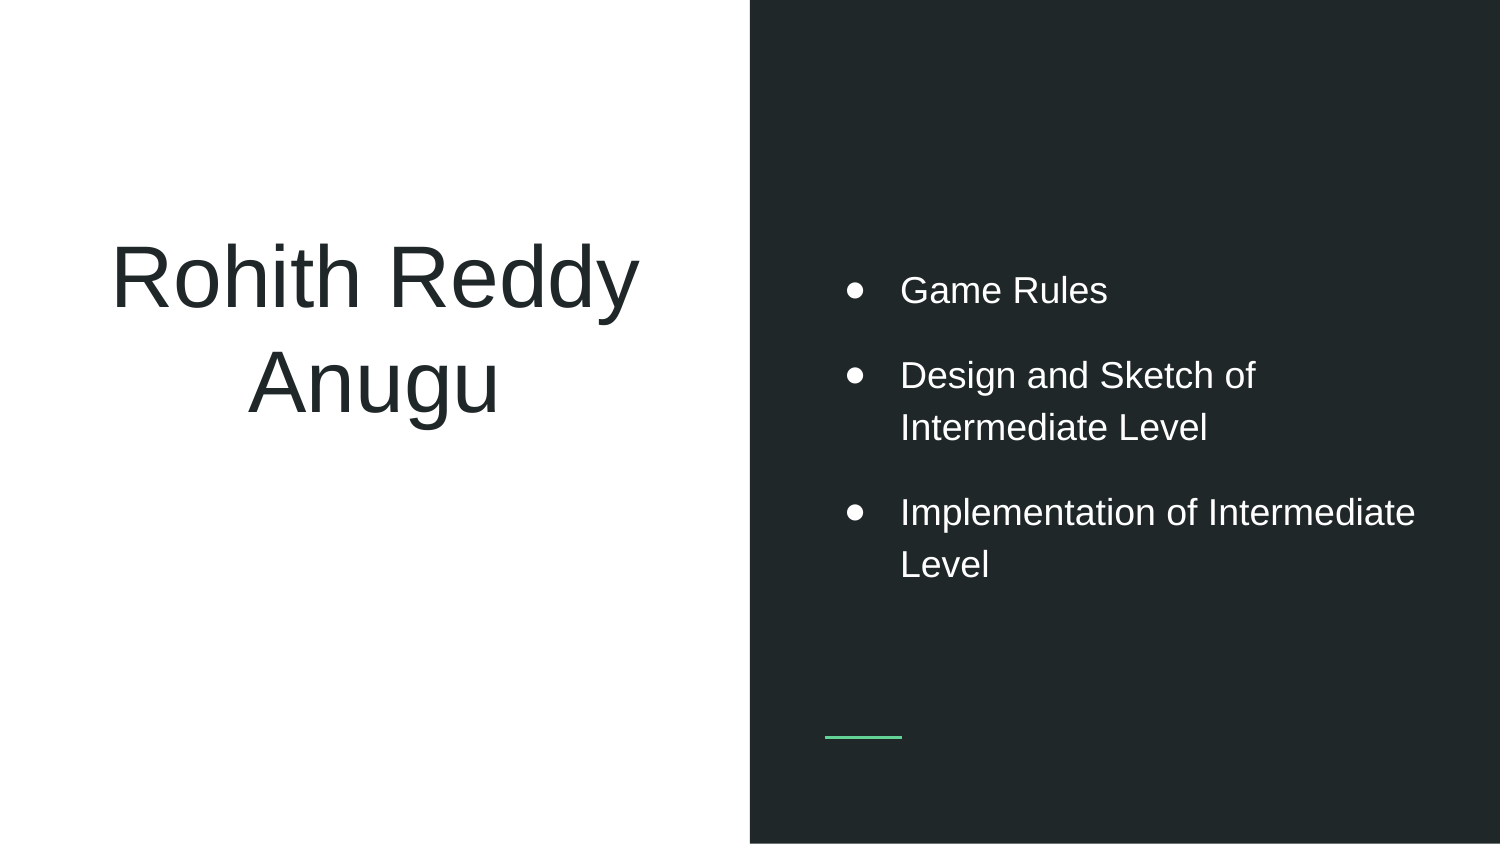

Game Rules
Design and Sketch of Intermediate Level
Implementation of Intermediate Level
# Rohith Reddy Anugu